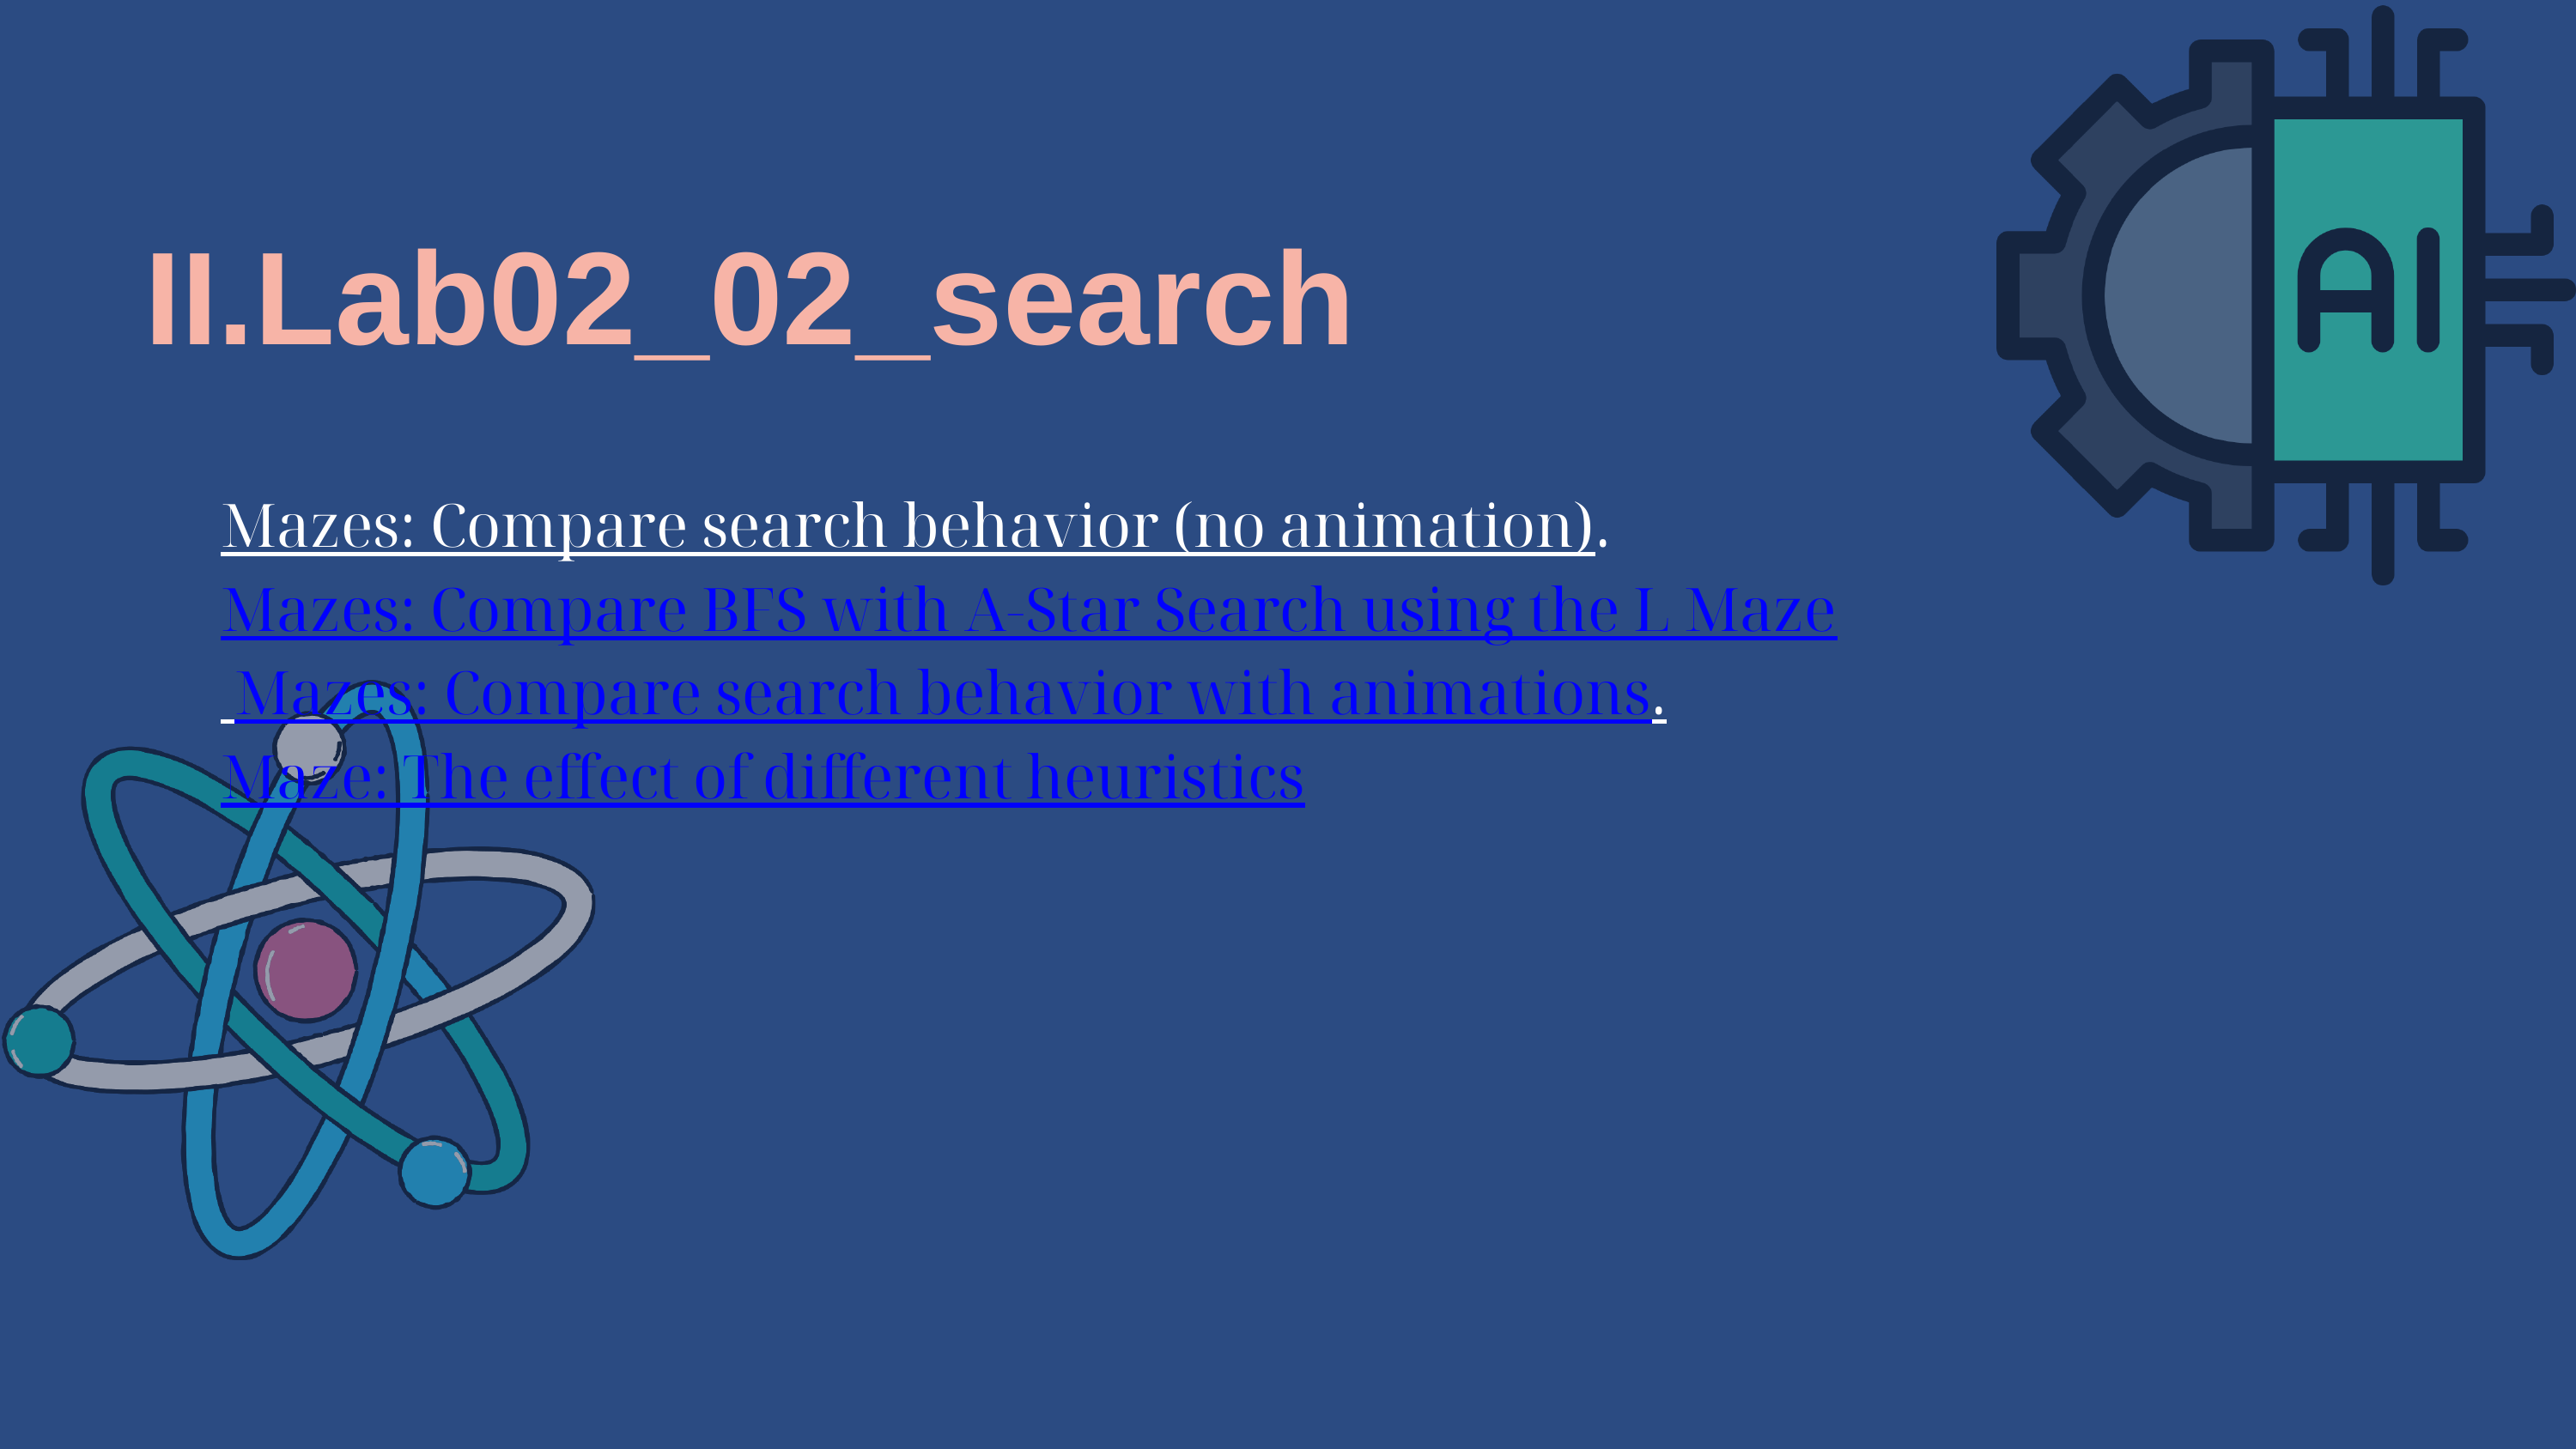

II.Lab02_02_search
Mazes: Compare search behavior (no animation).
Mazes: Compare BFS with A-Star Search using the L Maze
 Mazes: Compare search behavior with animations.
Maze: The effect of different heuristics